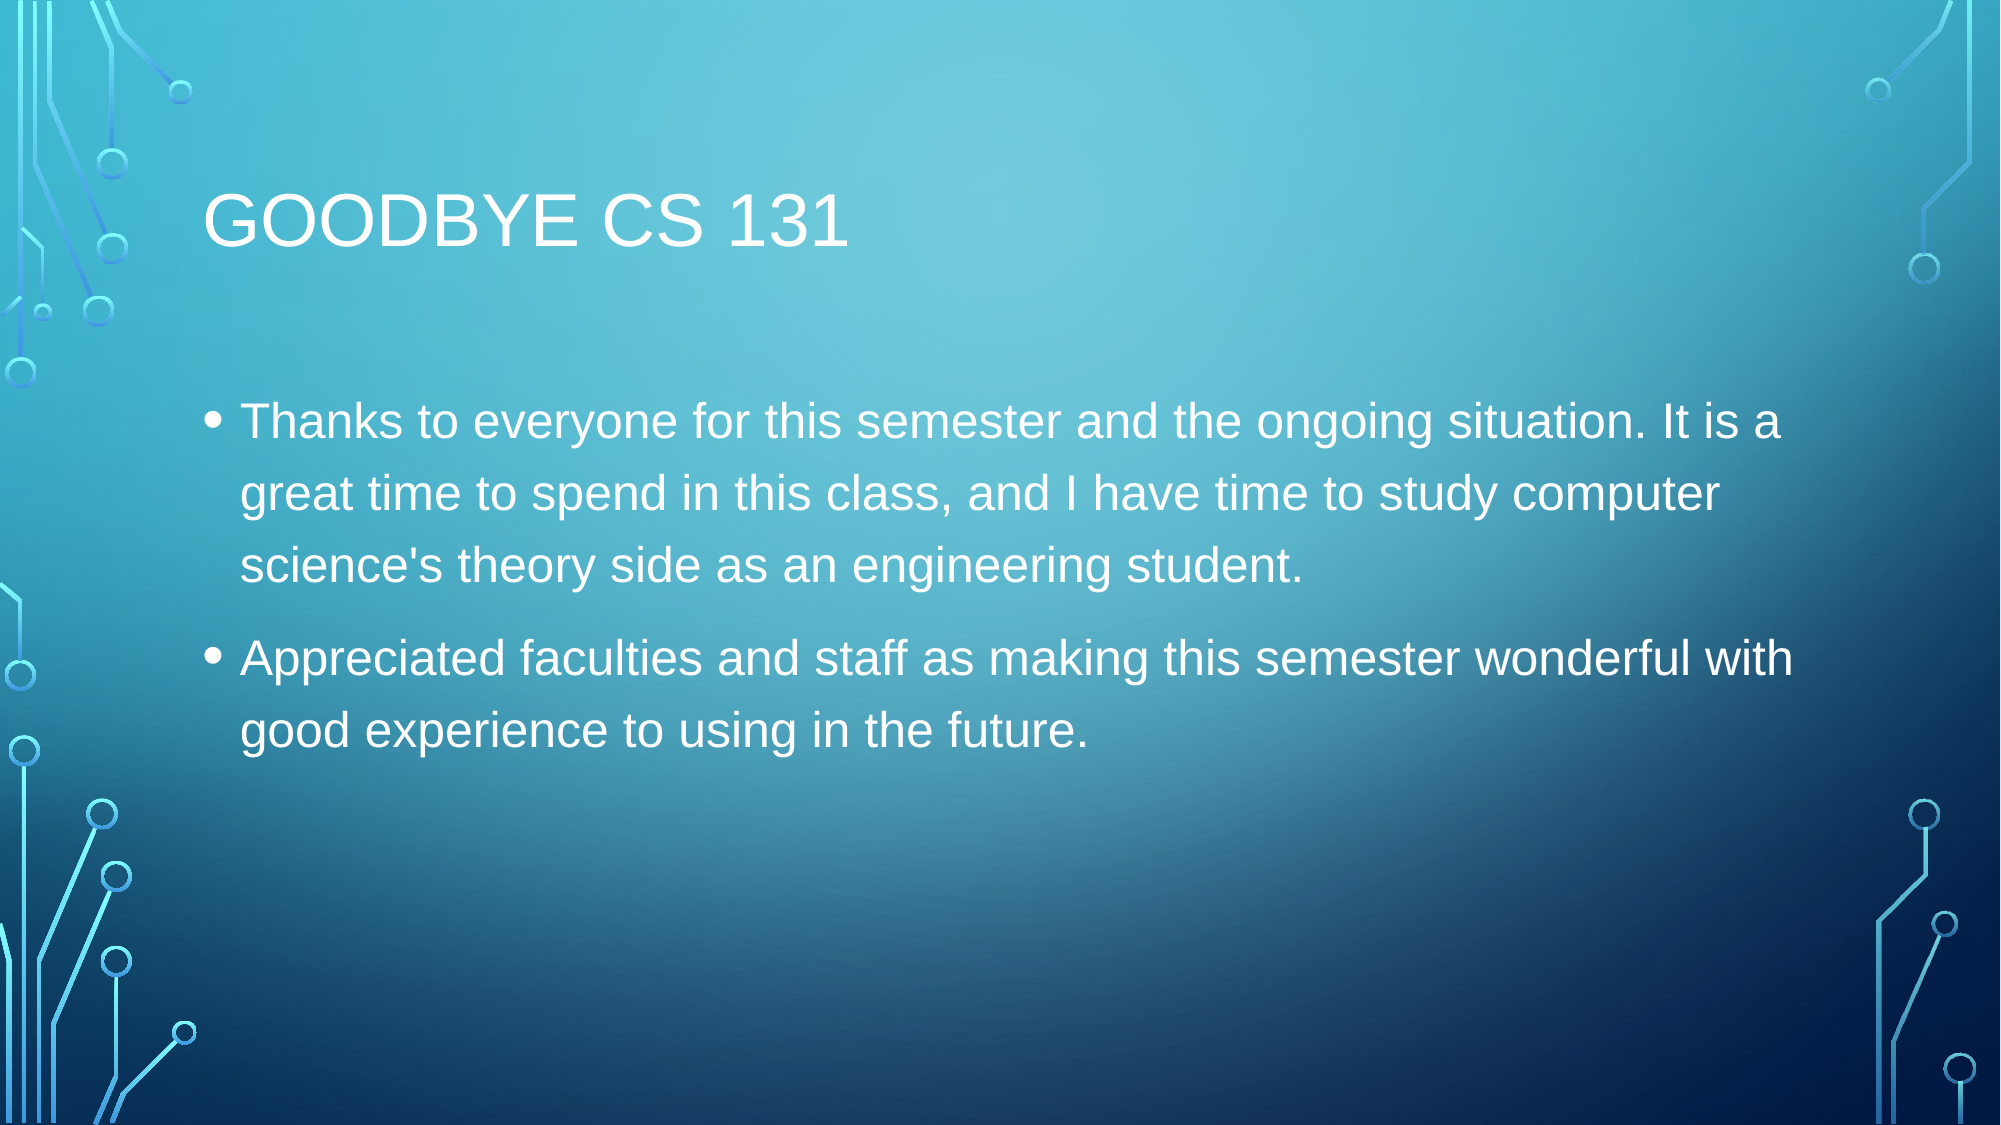

# GOODBYE CS 131
Thanks to everyone for this semester and the ongoing situation. It is a great time to spend in this class, and I have time to study computer science's theory side as an engineering student.
Appreciated faculties and staff as making this semester wonderful with good experience to using in the future.